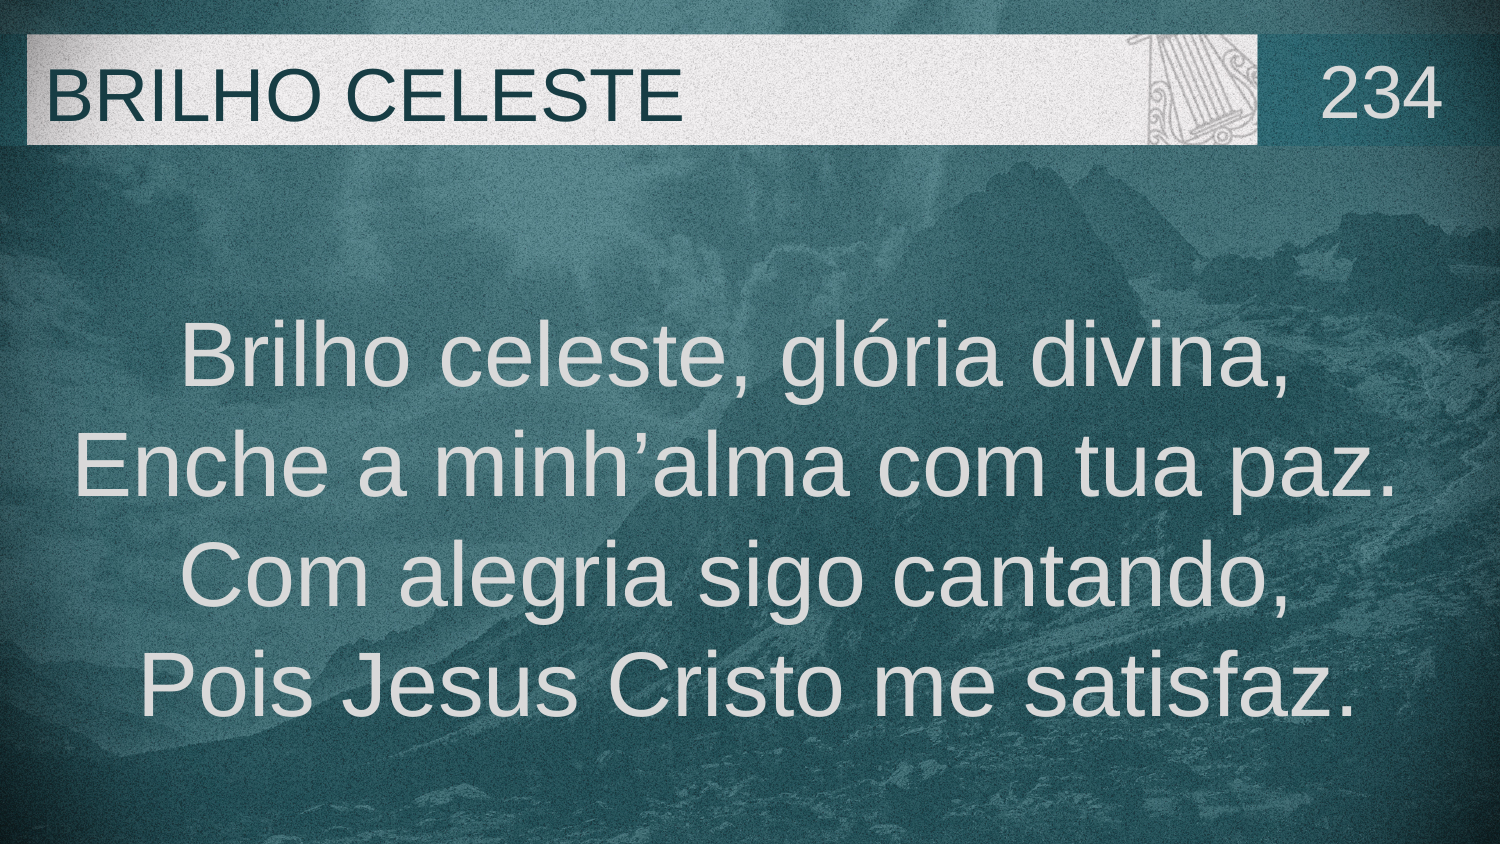

# BRILHO CELESTE
234
Brilho celeste, glória divina,
Enche a minh’alma com tua paz.
Com alegria sigo cantando,
Pois Jesus Cristo me satisfaz.